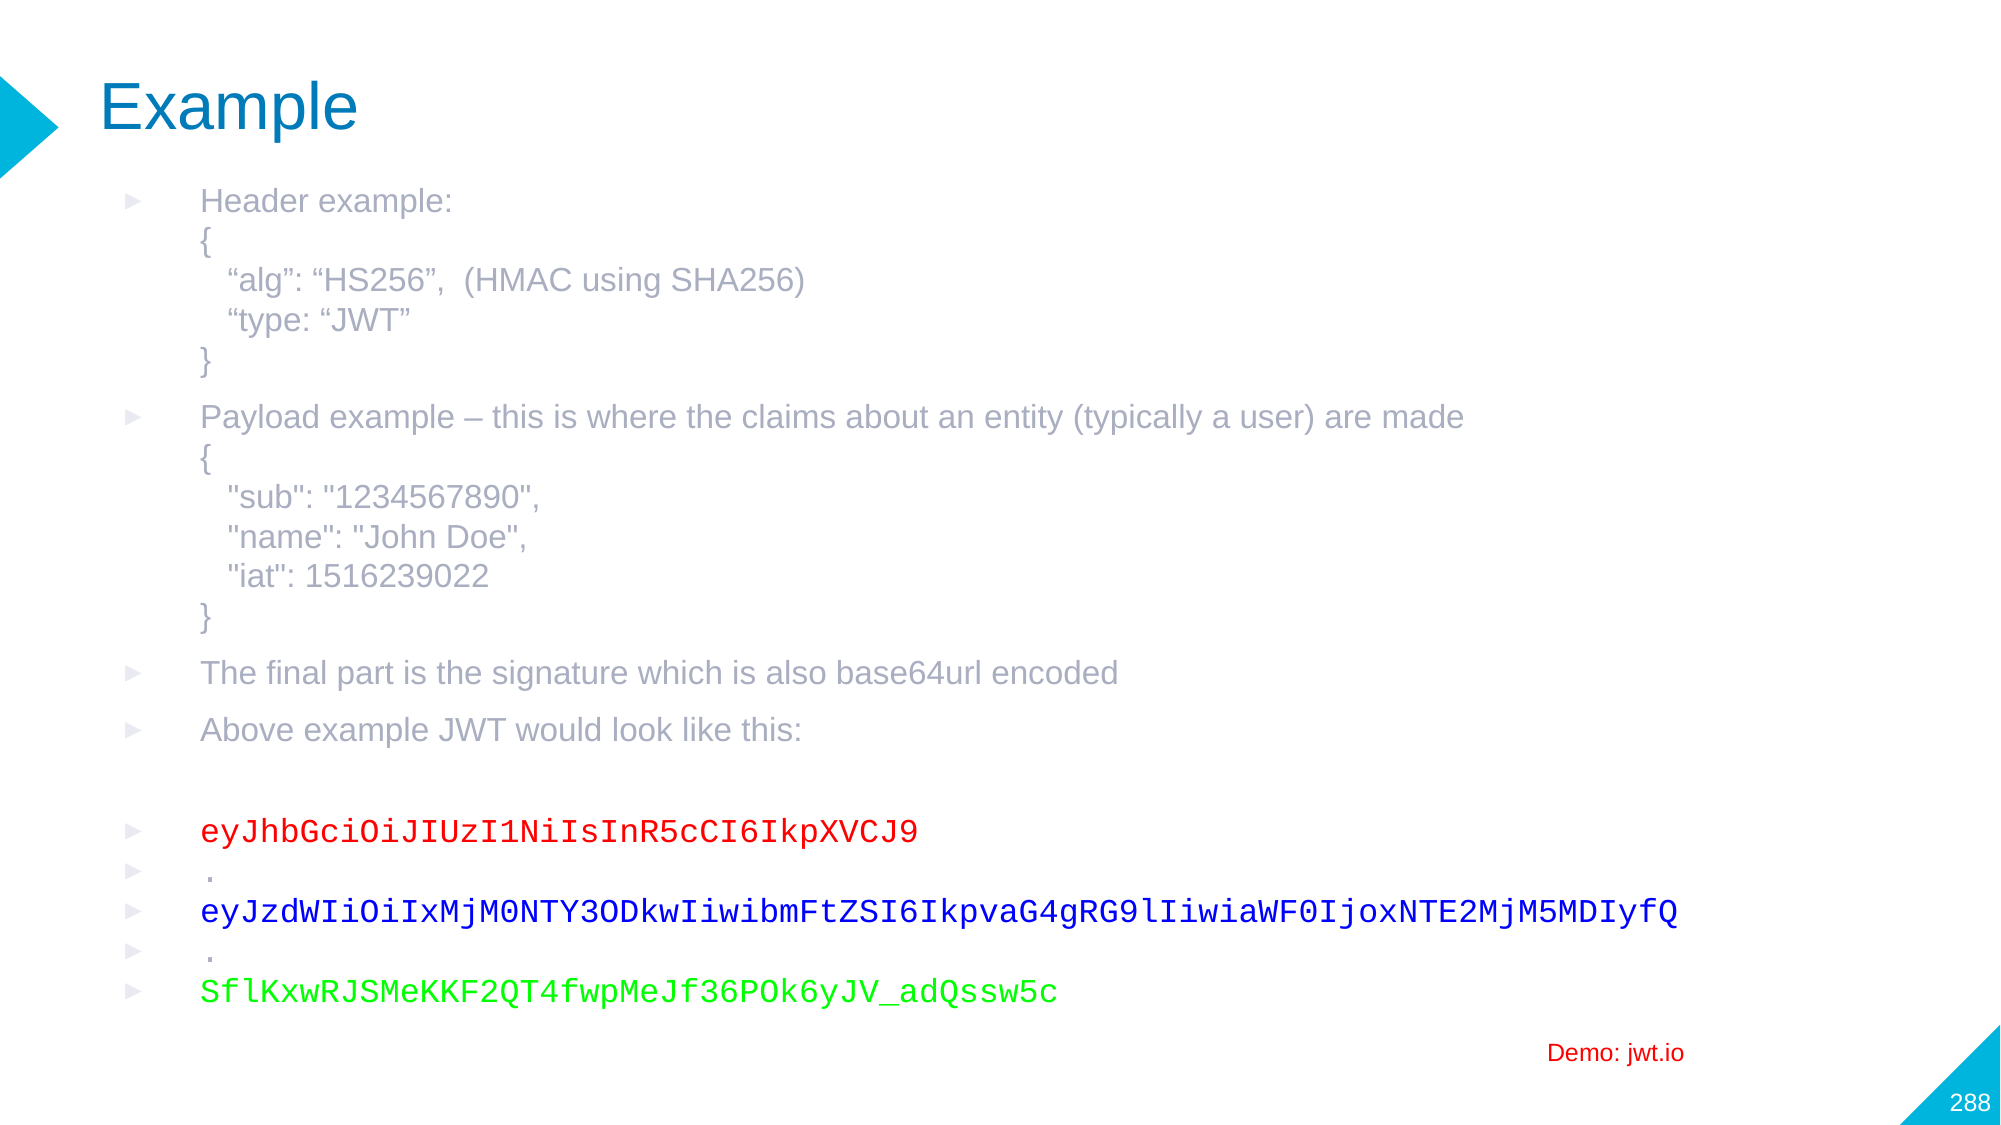

# Example
Header example:
{
   “alg”: “HS256”,  (HMAC using SHA256)
   “type: “JWT”
}
Payload example – this is where the claims about an entity (typically a user) are made
{
   "sub": "1234567890",
   "name": "John Doe",
   "iat": 1516239022
}
The final part is the signature which is also base64url encoded
Above example JWT would look like this:

eyJhbGciOiJIUzI1NiIsInR5cCI6IkpXVCJ9
.
eyJzdWIiOiIxMjM0NTY3ODkwIiwibmFtZSI6IkpvaG4gRG9lIiwiaWF0IjoxNTE2MjM5MDIyfQ
.
SflKxwRJSMeKKF2QT4fwpMeJf36POk6yJV_adQssw5c

288
Demo: jwt.io